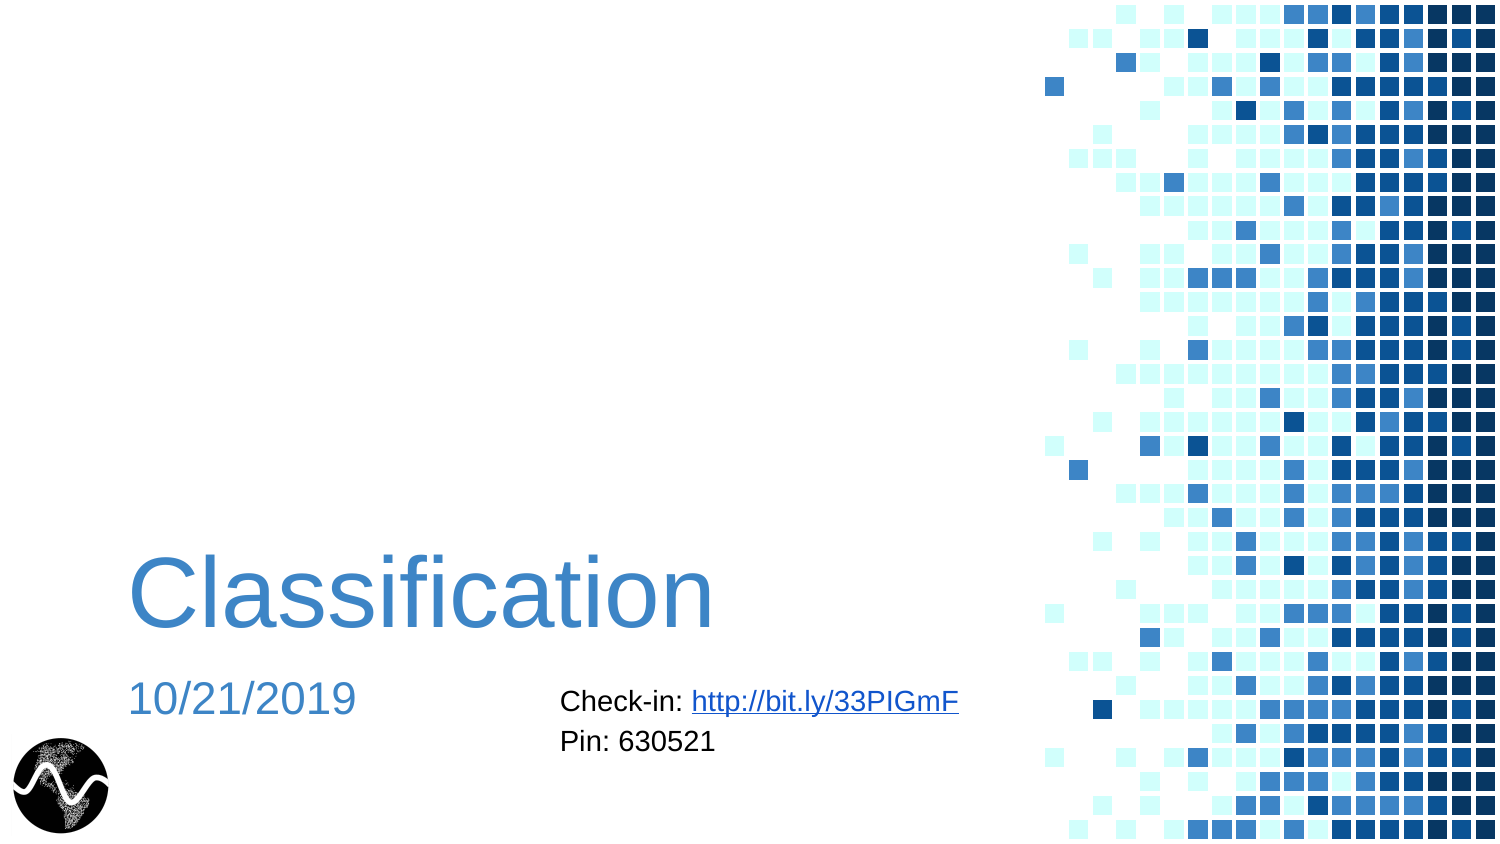

# Classification
10/21/2019
Check-in: http://bit.ly/33PIGmF
Pin: 630521